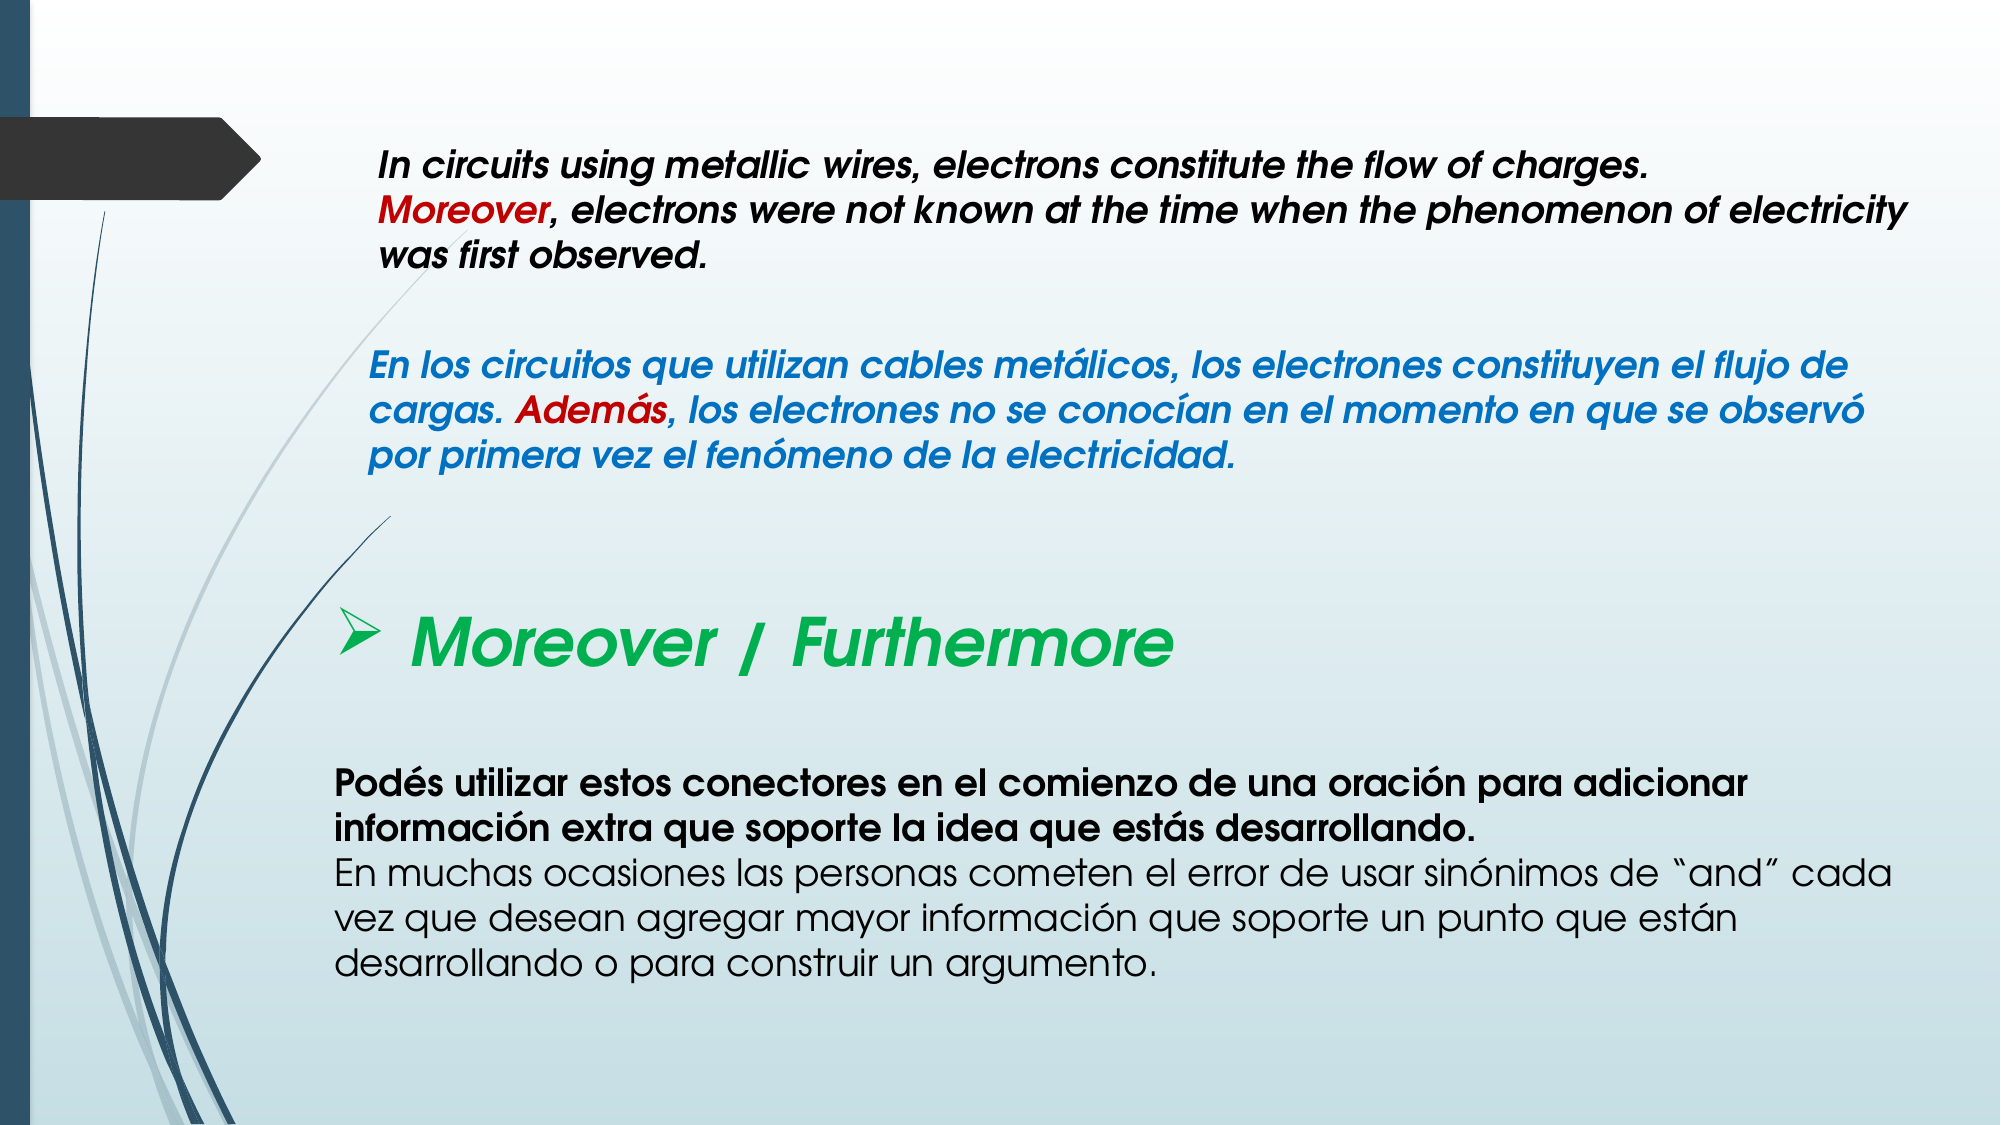

In circuits using metallic wires, electrons constitute the flow of charges.
Moreover, electrons were not known at the time when the phenomenon of electricity
was first observed.
En los circuitos que utilizan cables metálicos, los electrones constituyen el flujo de
cargas. Además, los electrones no se conocían en el momento en que se observó
por primera vez el fenómeno de la electricidad.
Moreover / Furthermore

Podés utilizar estos conectores en el comienzo de una oración para adicionar
información extra que soporte la idea que estás desarrollando.
En muchas ocasiones las personas cometen el error de usar sinónimos de “and” cada
vez que desean agregar mayor información que soporte un punto que están
desarrollando o para construir un argumento.